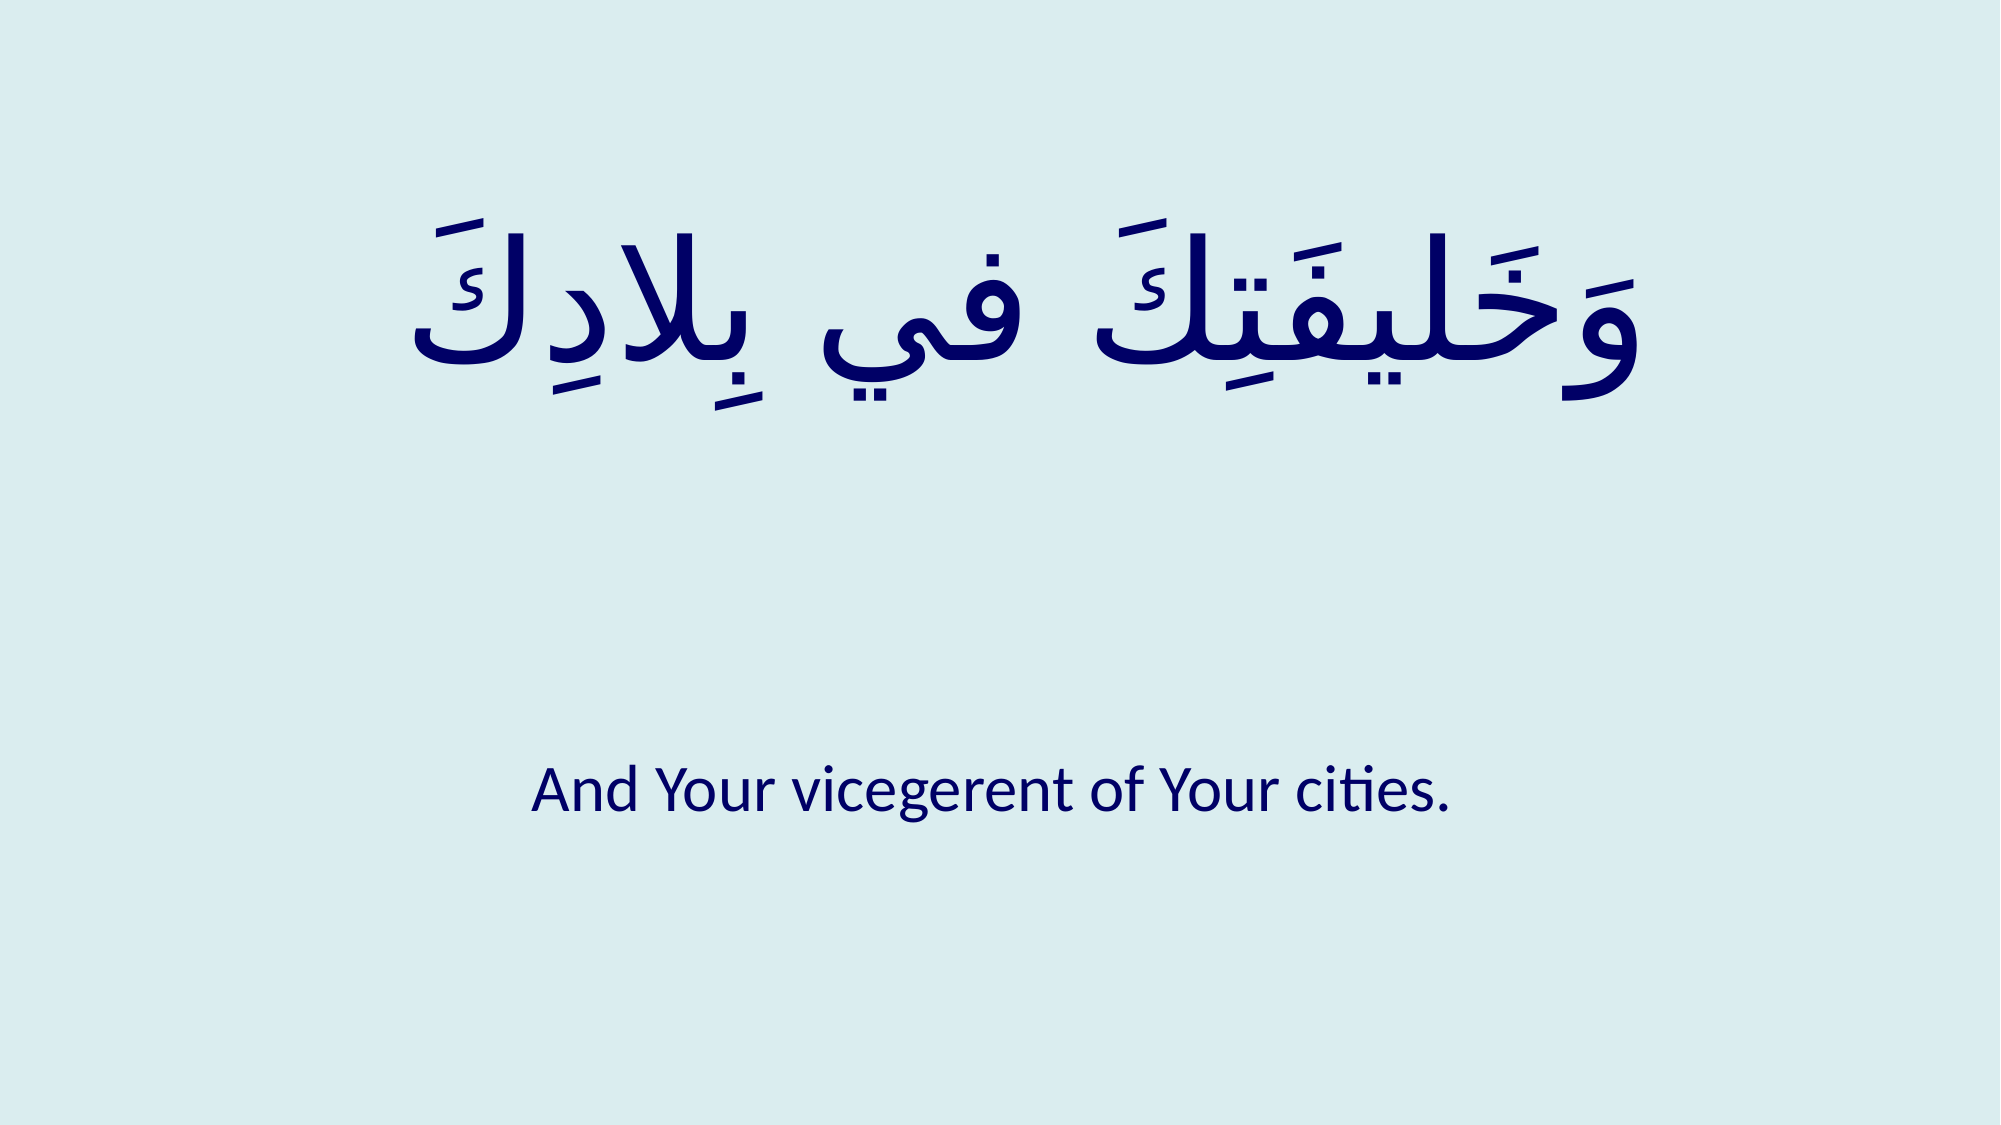

# وَخَليفَتِكَ في بِلادِكَ
And Your vicegerent of Your cities.